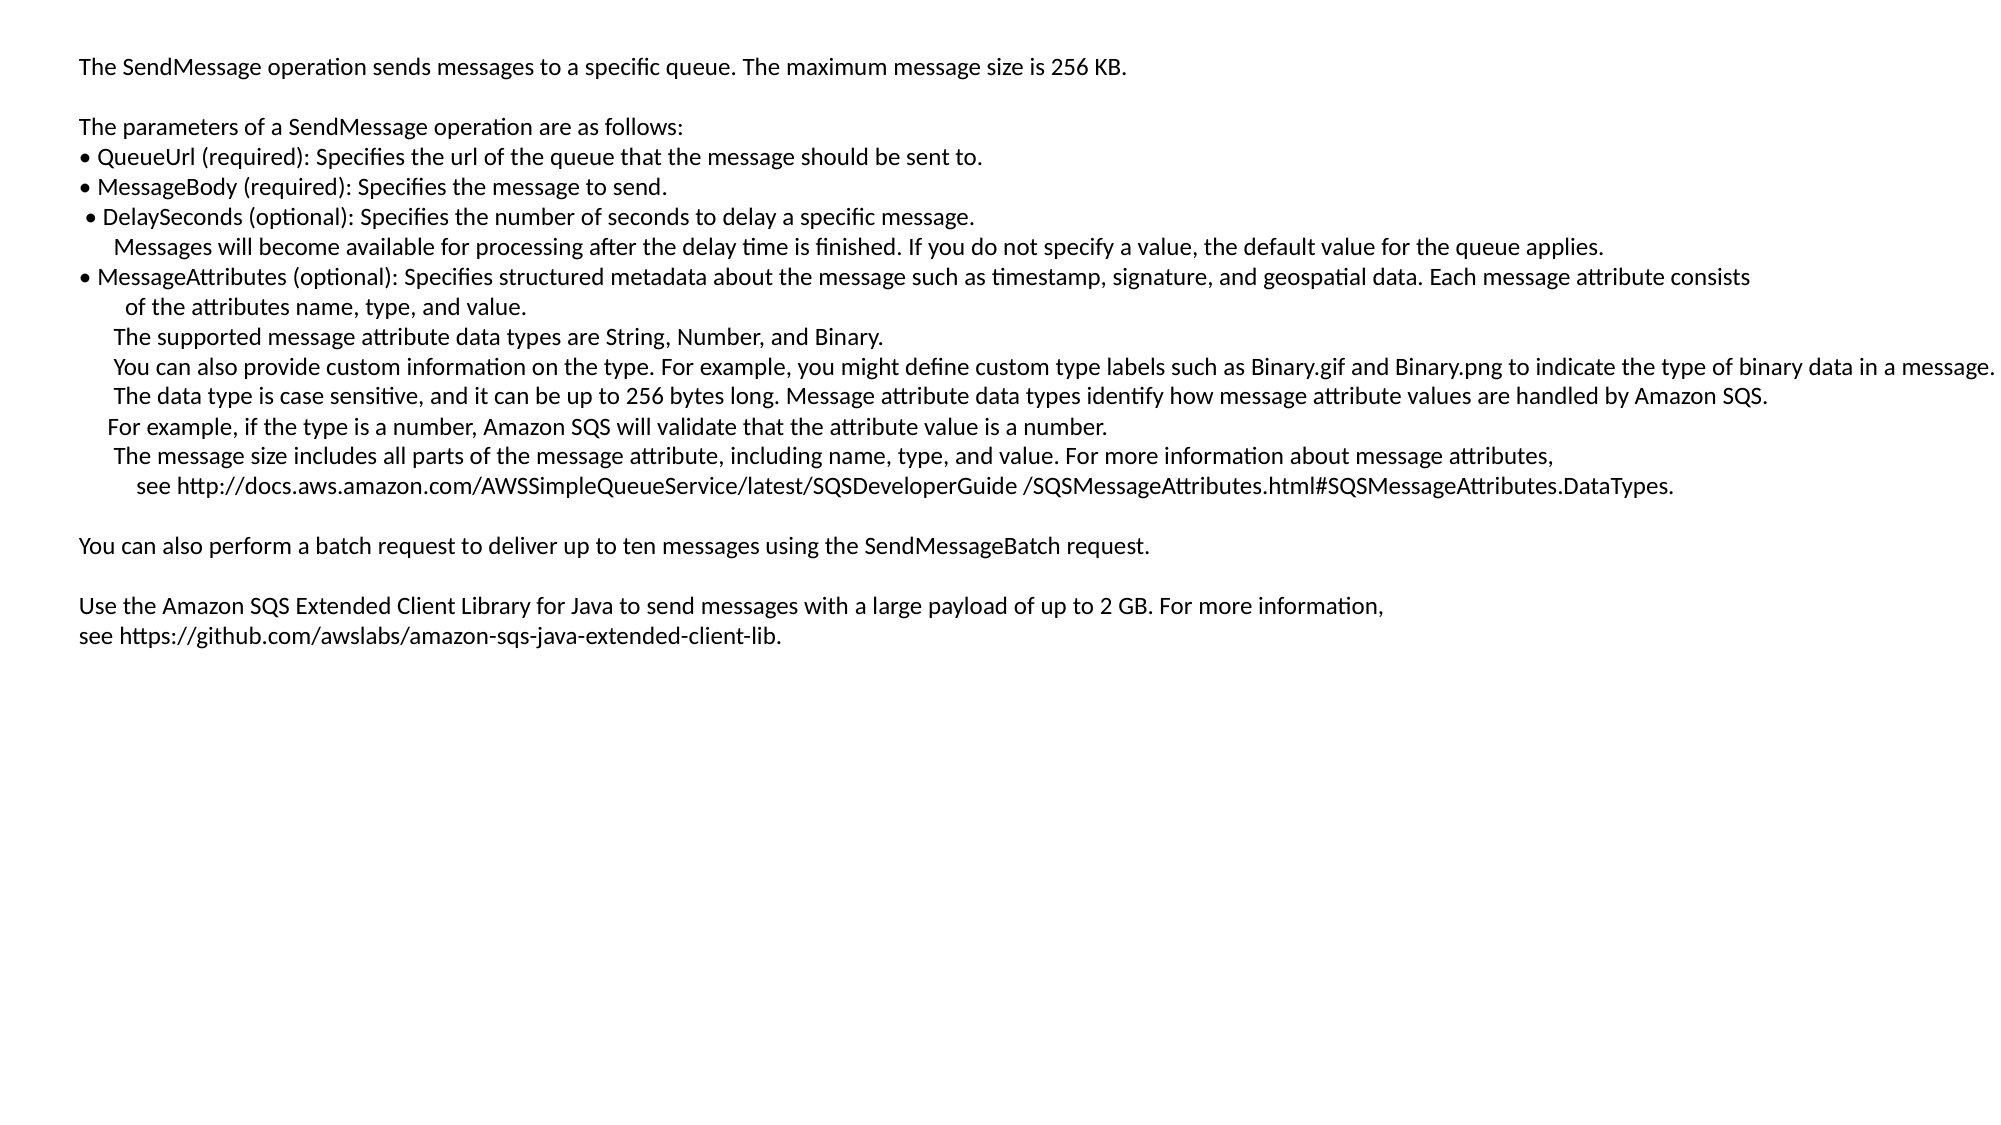

The SendMessage operation sends messages to a specific queue. The maximum message size is 256 KB.

The parameters of a SendMessage operation are as follows:
• QueueUrl (required): Specifies the url of the queue that the message should be sent to.
• MessageBody (required): Specifies the message to send.
 • DelaySeconds (optional): Specifies the number of seconds to delay a specific message.
      Messages will become available for processing after the delay time is finished. If you do not specify a value, the default value for the queue applies.
• MessageAttributes (optional): Specifies structured metadata about the message such as timestamp, signature, and geospatial data. Each message attribute consists
        of the attributes name, type, and value.
      The supported message attribute data types are String, Number, and Binary.
      You can also provide custom information on the type. For example, you might define custom type labels such as Binary.gif and Binary.png to indicate the type of binary data in a message.
      The data type is case sensitive, and it can be up to 256 bytes long. Message attribute data types identify how message attribute values are handled by Amazon SQS.
     For example, if the type is a number, Amazon SQS will validate that the attribute value is a number.
      The message size includes all parts of the message attribute, including name, type, and value. For more information about message attributes,
          see http://docs.aws.amazon.com/AWSSimpleQueueService/latest/SQSDeveloperGuide /SQSMessageAttributes.html#SQSMessageAttributes.DataTypes.

You can also perform a batch request to deliver up to ten messages using the SendMessageBatch request.

Use the Amazon SQS Extended Client Library for Java to send messages with a large payload of up to 2 GB. For more information,
see https://github.com/awslabs/amazon-sqs-java-extended-client-lib.